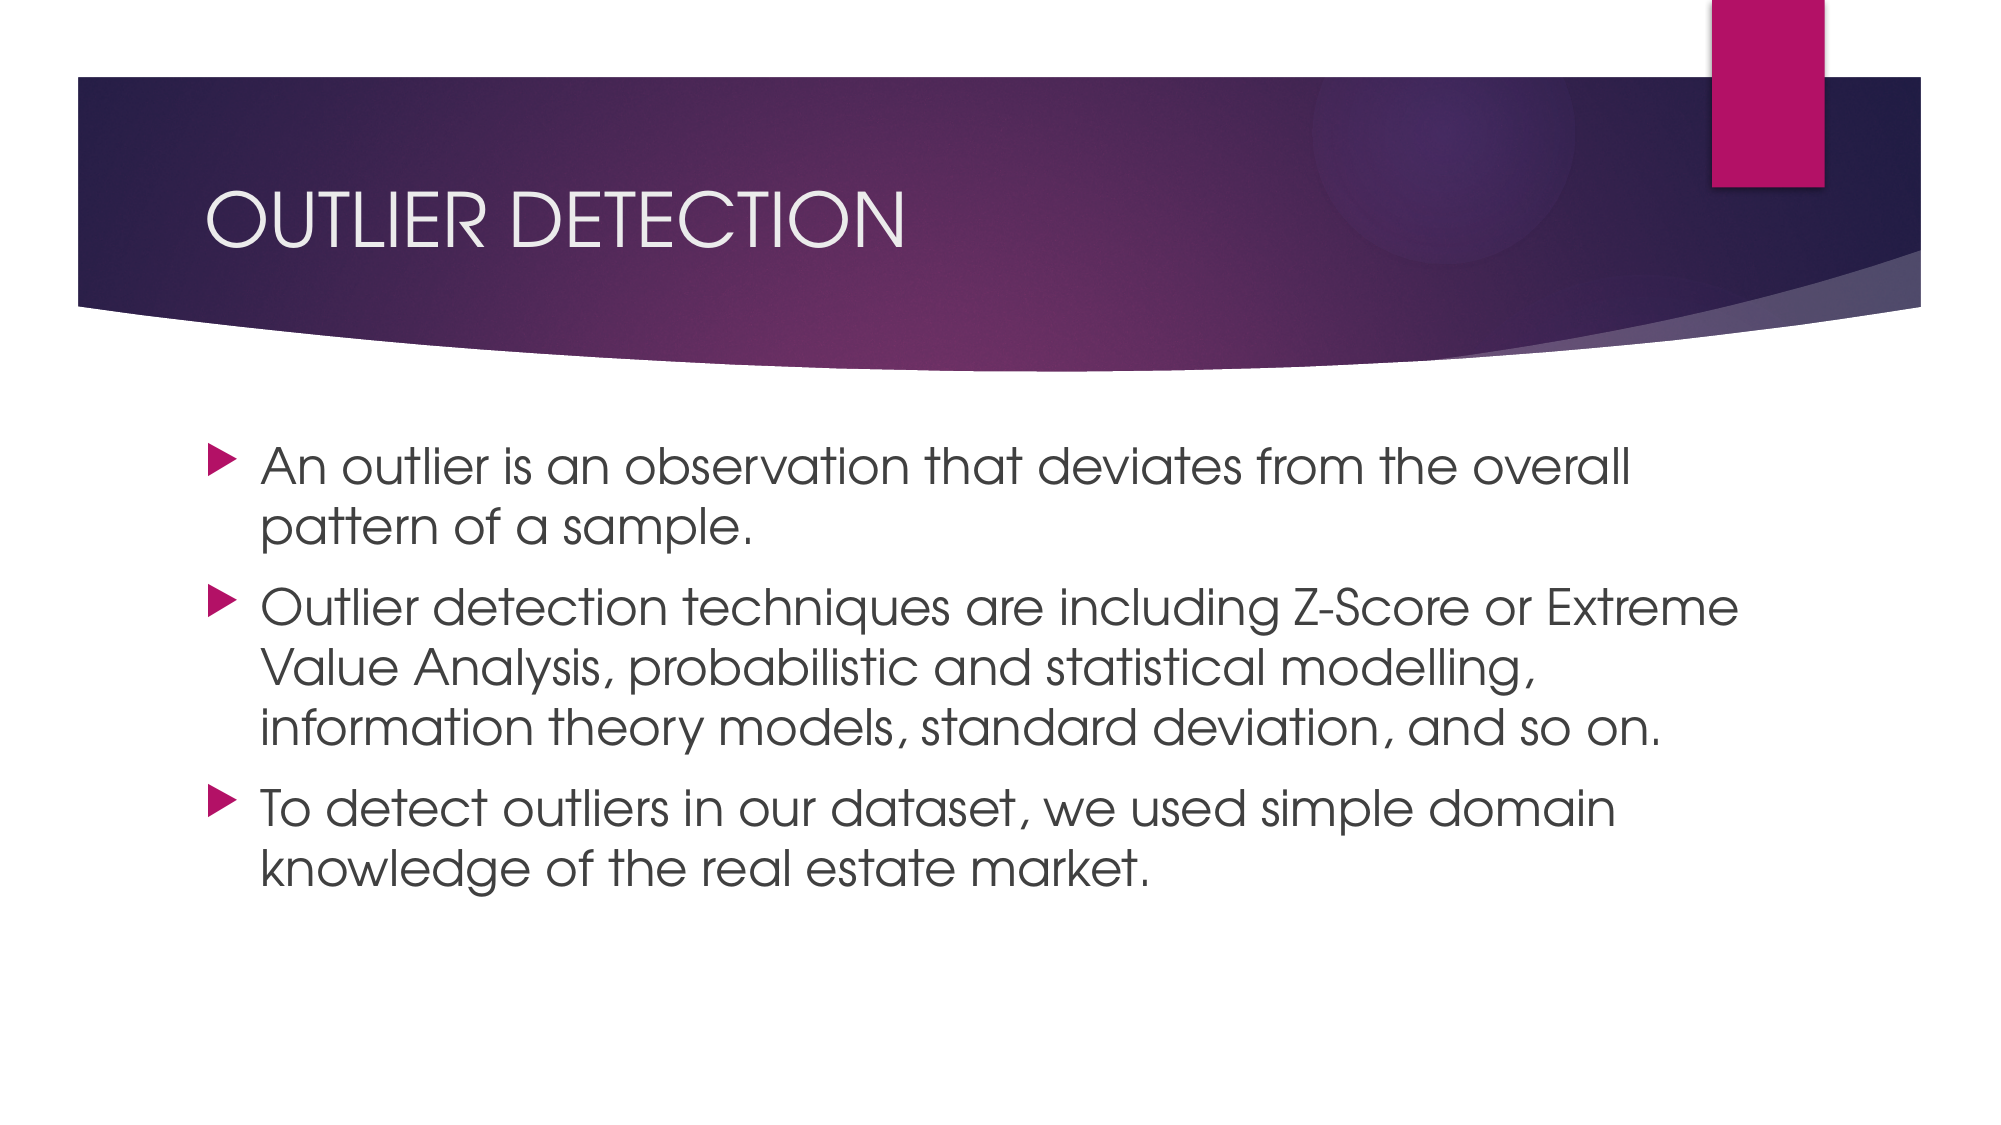

# OUTLIER DETECTION
An outlier is an observation that deviates from the overall pattern of a sample.
Outlier detection techniques are including Z-Score or Extreme Value Analysis, probabilistic and statistical modelling, information theory models, standard deviation, and so on.
To detect outliers in our dataset, we used simple domain knowledge of the real estate market.